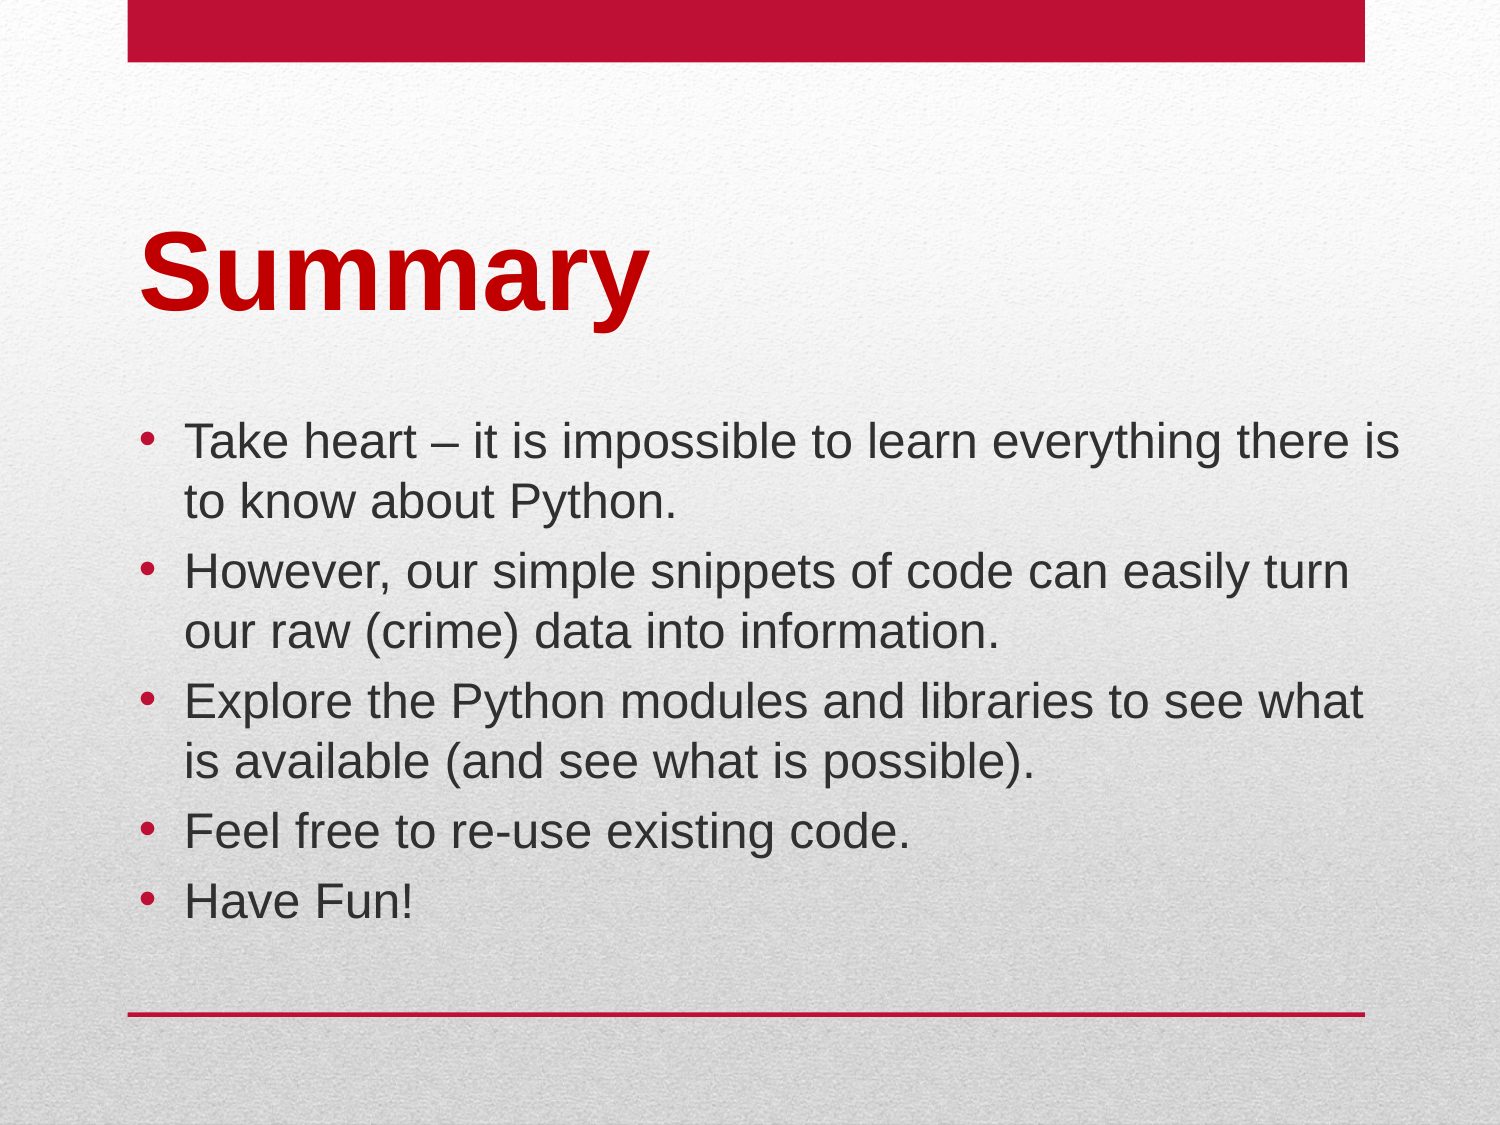

# Summary
Take heart – it is impossible to learn everything there is to know about Python.
However, our simple snippets of code can easily turn our raw (crime) data into information.
Explore the Python modules and libraries to see what is available (and see what is possible).
Feel free to re-use existing code.
Have Fun!